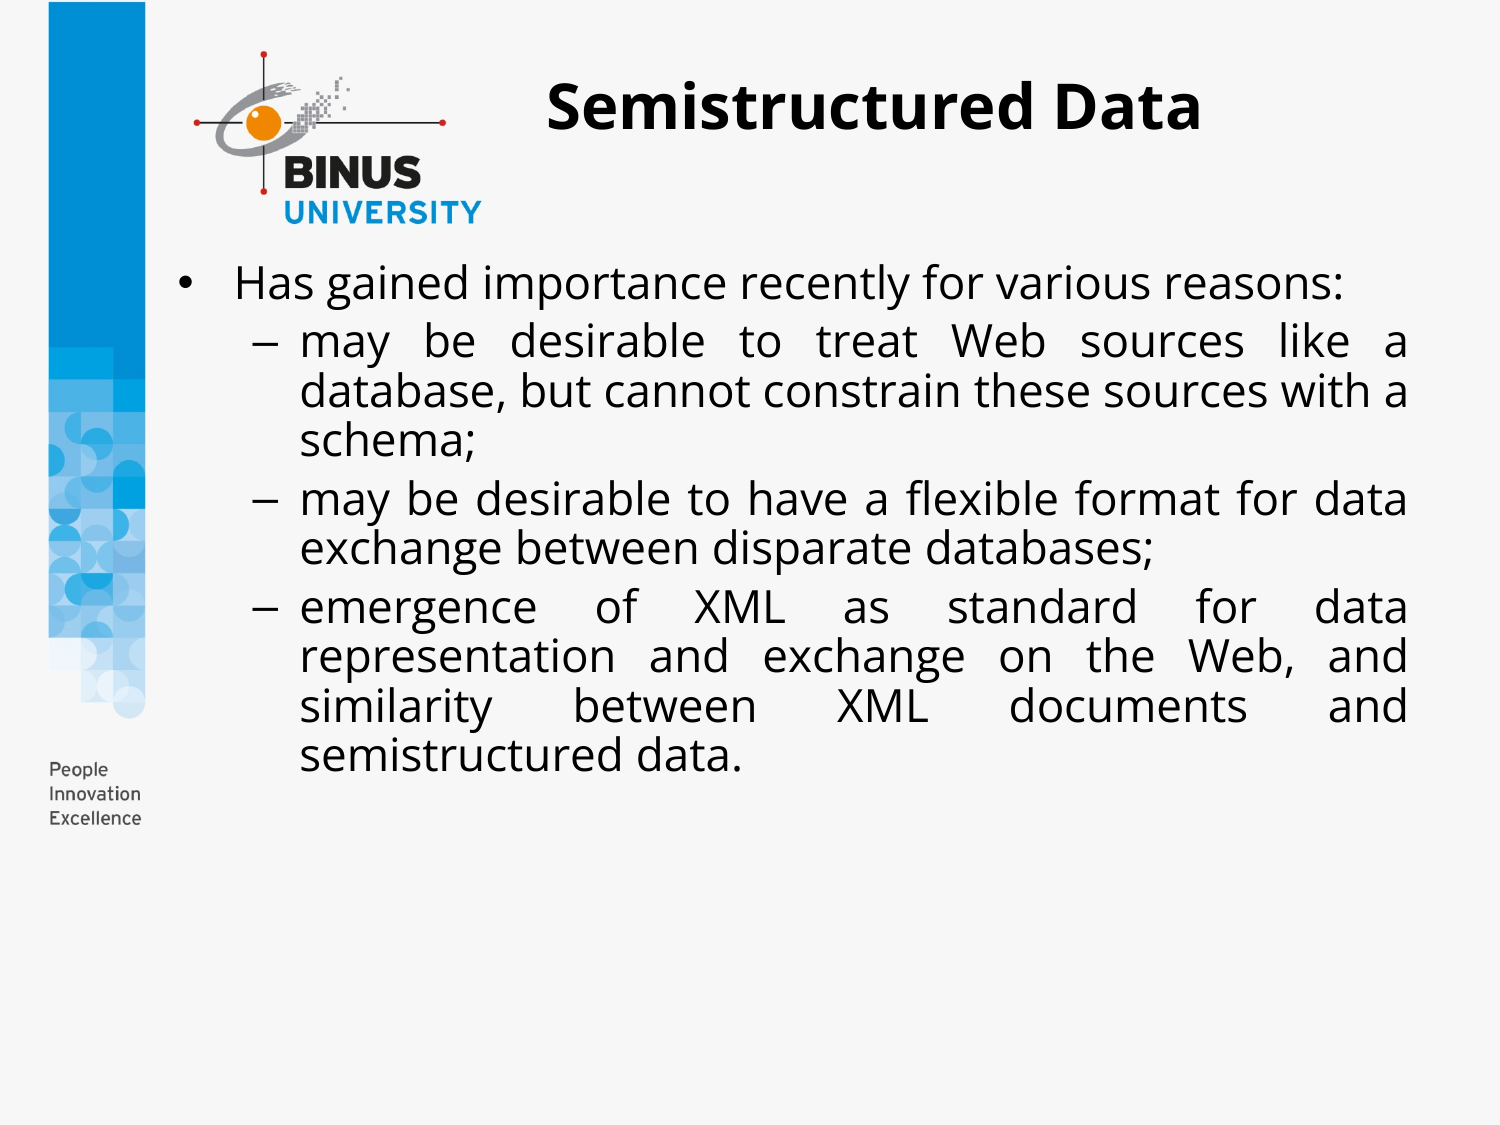

# Semistructured Data
Has gained importance recently for various reasons:
may be desirable to treat Web sources like a database, but cannot constrain these sources with a schema;
may be desirable to have a flexible format for data exchange between disparate databases;
emergence of XML as standard for data representation and exchange on the Web, and similarity between XML documents and semistructured data.